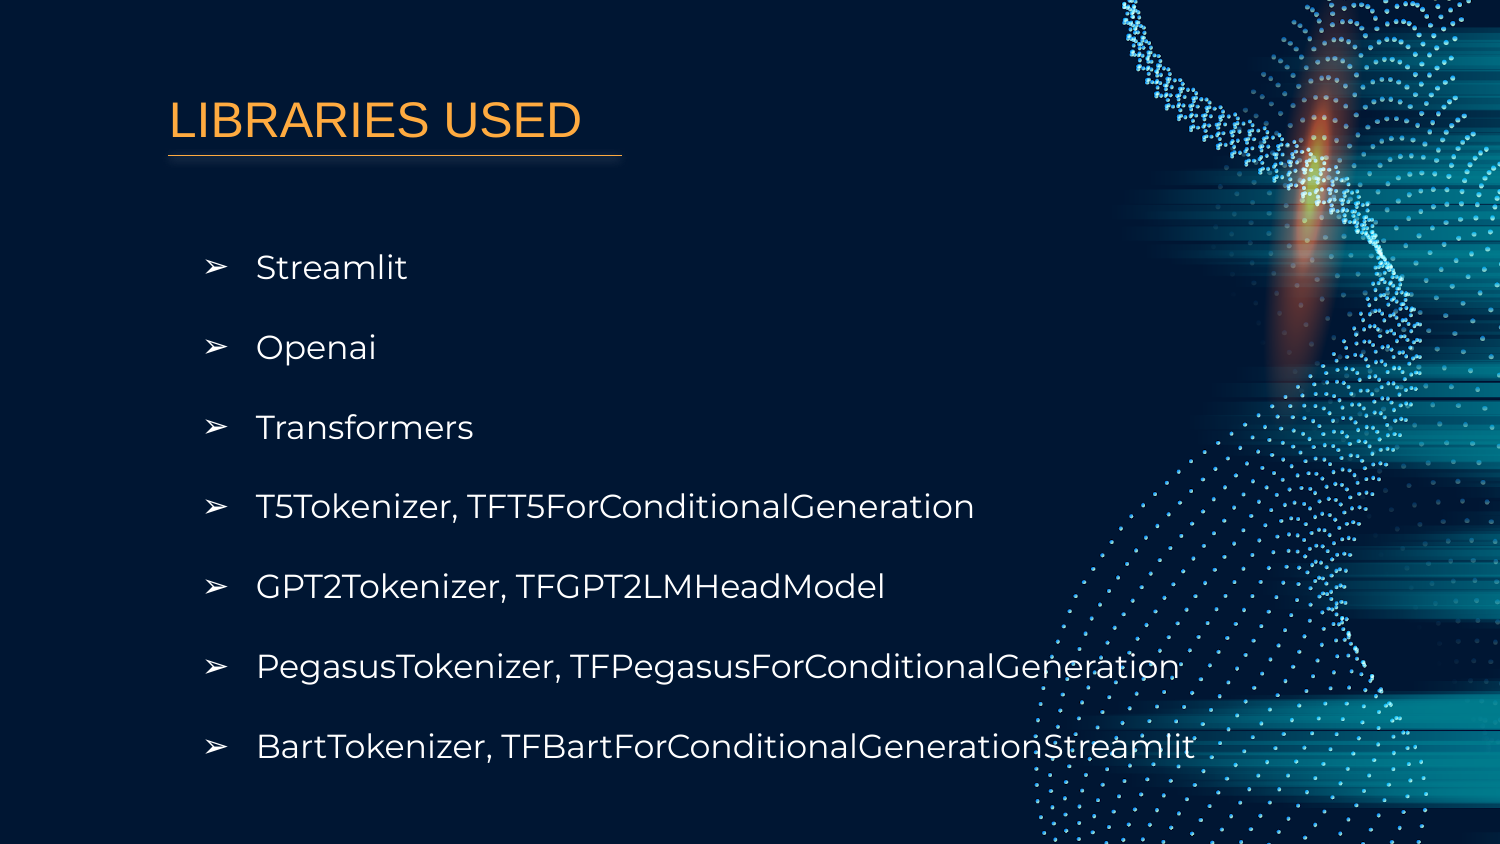

# LIBRARIES USED
Streamlit
Openai
Transformers
T5Tokenizer, TFT5ForConditionalGeneration
GPT2Tokenizer, TFGPT2LMHeadModel
PegasusTokenizer, TFPegasusForConditionalGeneration
BartTokenizer, TFBartForConditionalGenerationStreamlit